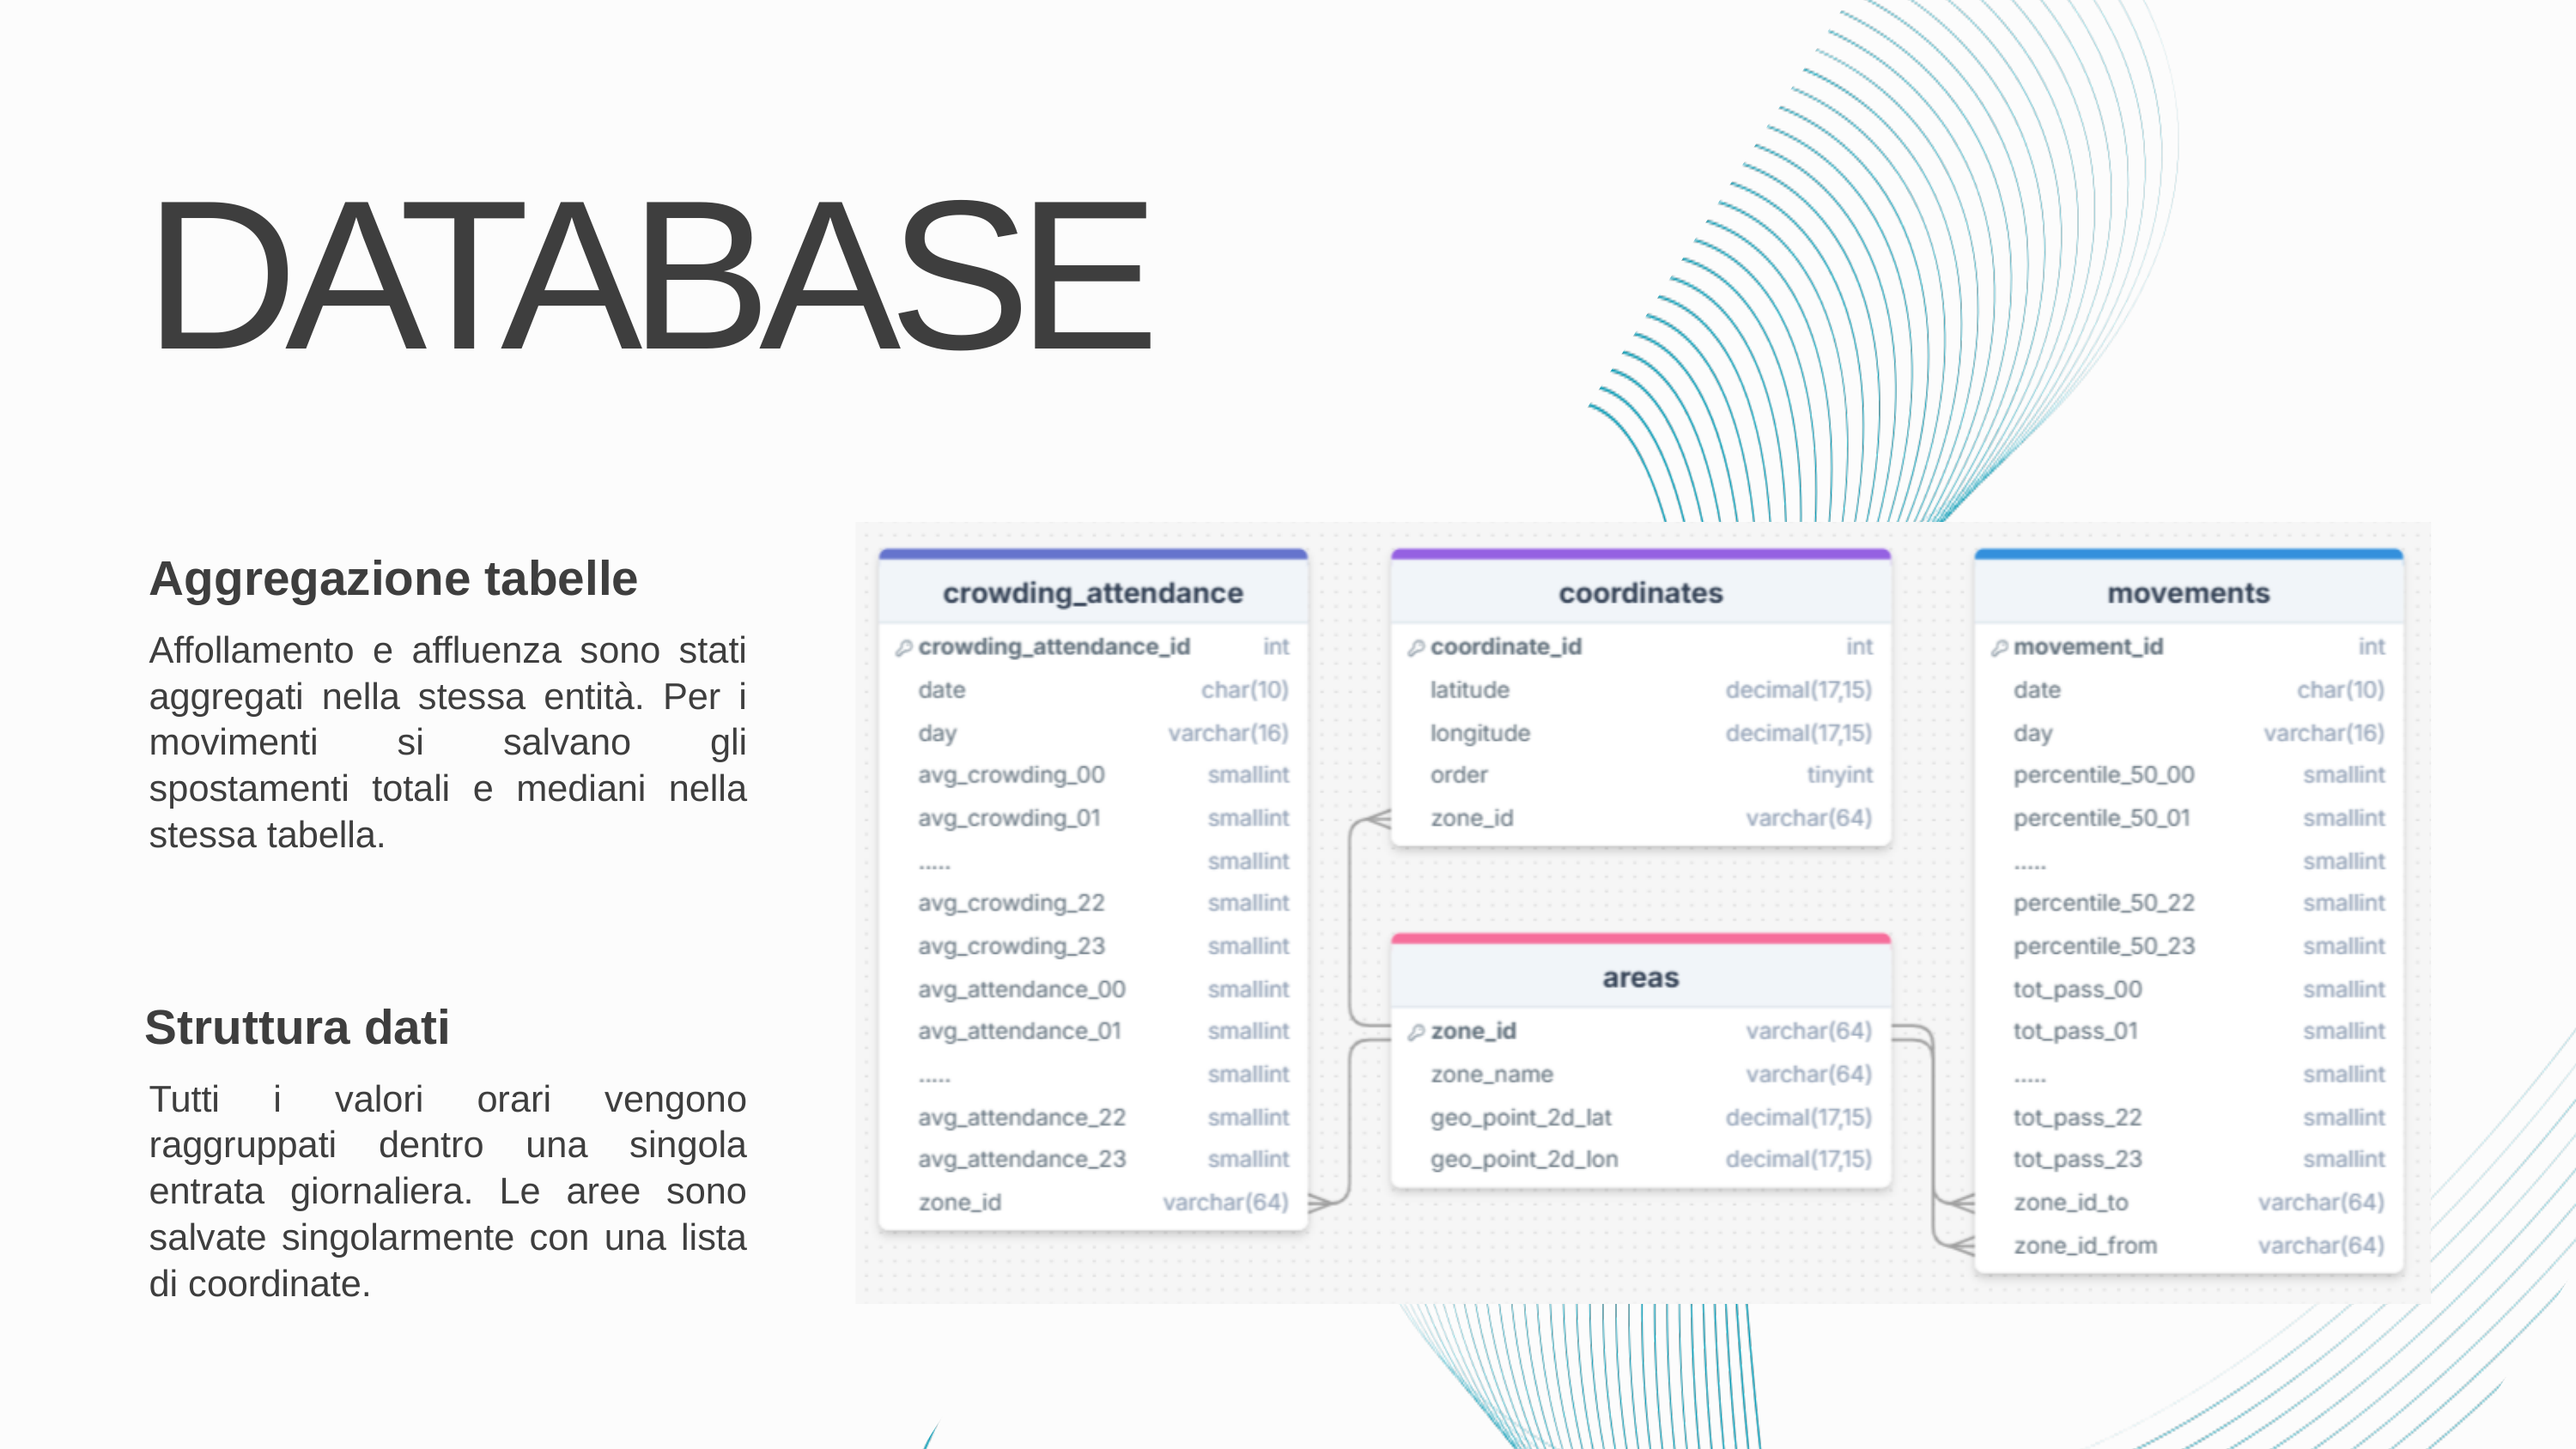

DATABASE

Aggregazione tabelle
Affollamento e affluenza sono stati aggregati nella stessa entità. Per i movimenti si salvano gli spostamenti totali e mediani nella stessa tabella.
Struttura dati
Tutti i valori orari vengono raggruppati dentro una singola entrata giornaliera. Le aree sono salvate singolarmente con una lista di coordinate.